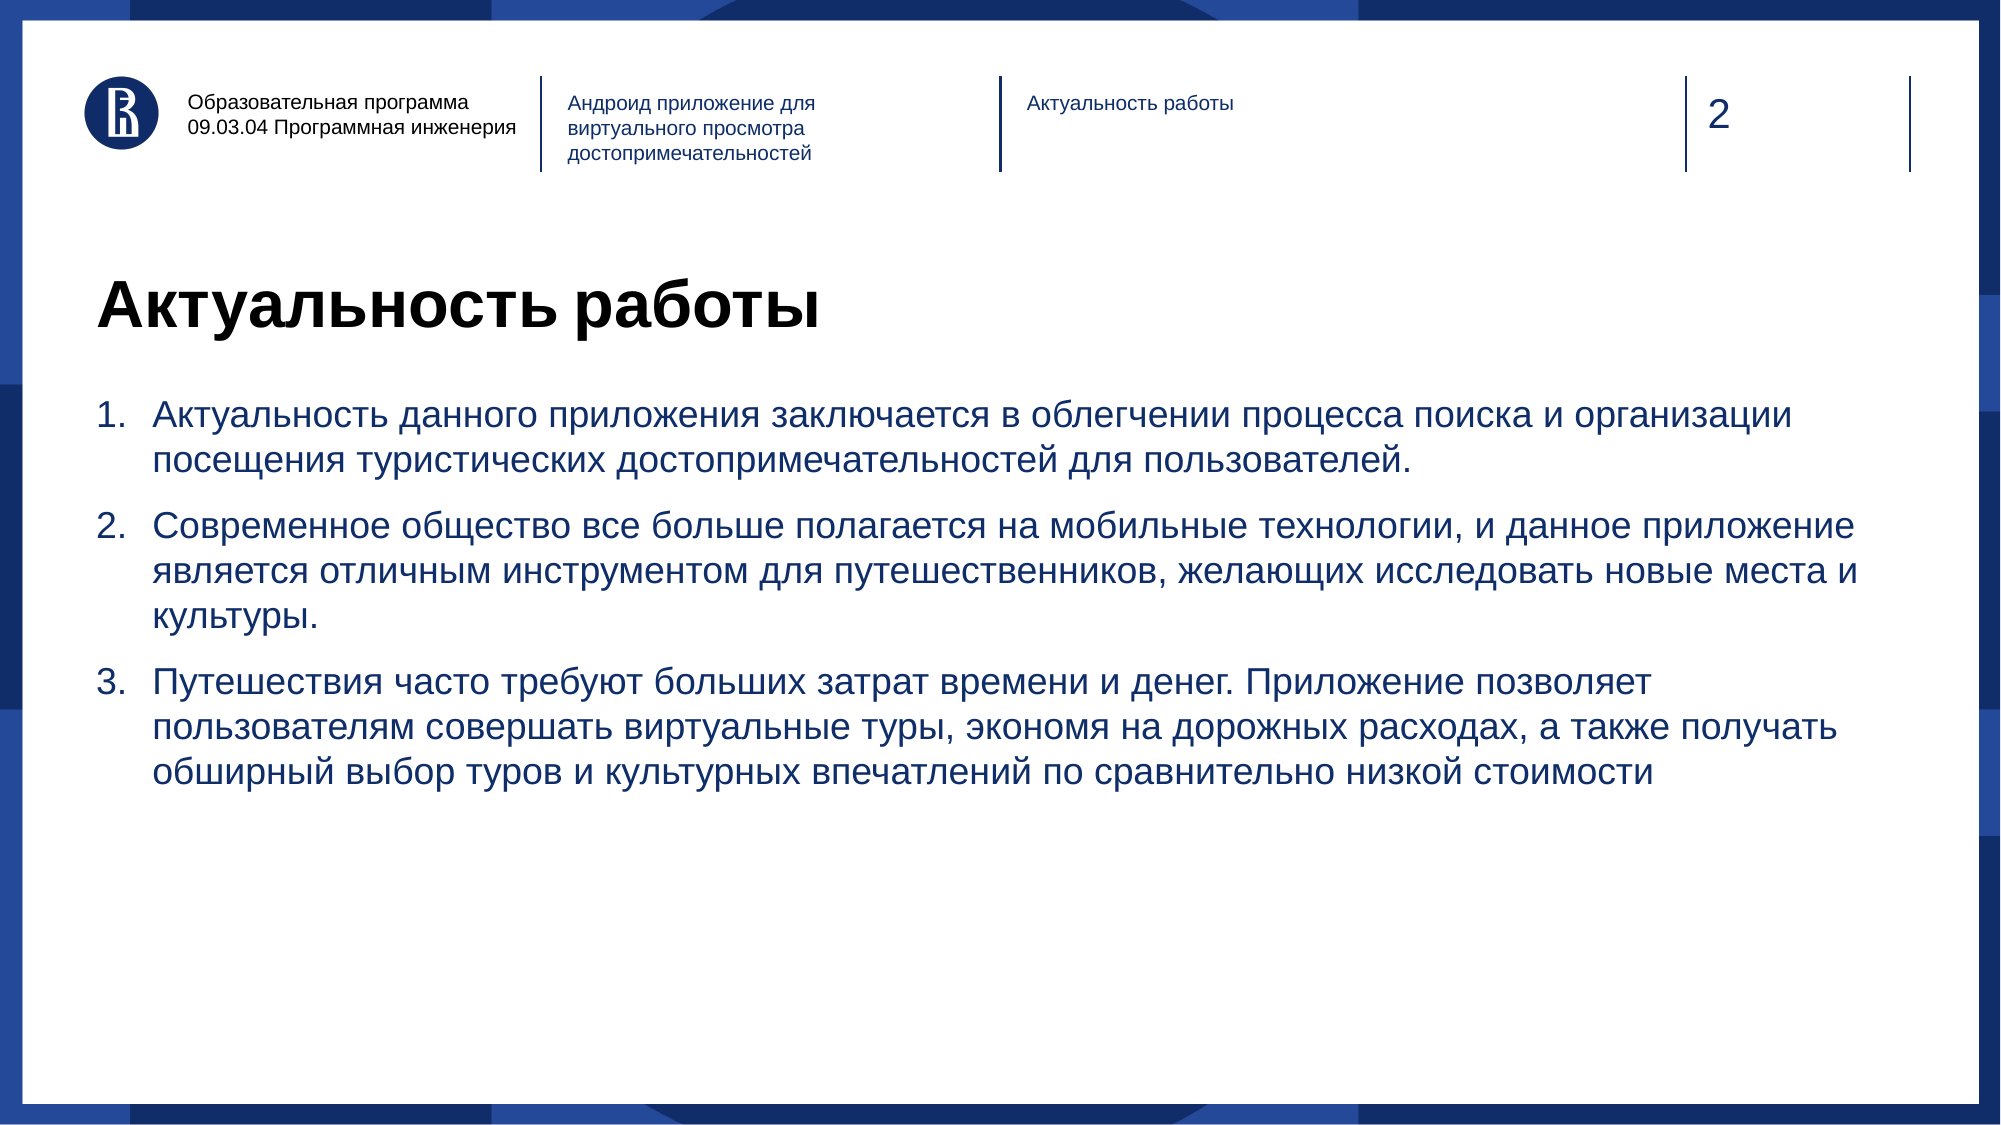

Образовательная программа
09.03.04 Программная инженерия
Андроид приложение для виртуального просмотра достопримечательностей
Актуальность работы
# Актуальность работы
Актуальность данного приложения заключается в облегчении процесса поиска и организации посещения туристических достопримечательностей для пользователей.
Современное общество все больше полагается на мобильные технологии, и данное приложение является отличным инструментом для путешественников, желающих исследовать новые места и культуры.
Путешествия часто требуют больших затрат времени и денег. Приложение позволяет пользователям совершать виртуальные туры, экономя на дорожных расходах, а также получать обширный выбор туров и культурных впечатлений по сравнительно низкой стоимости